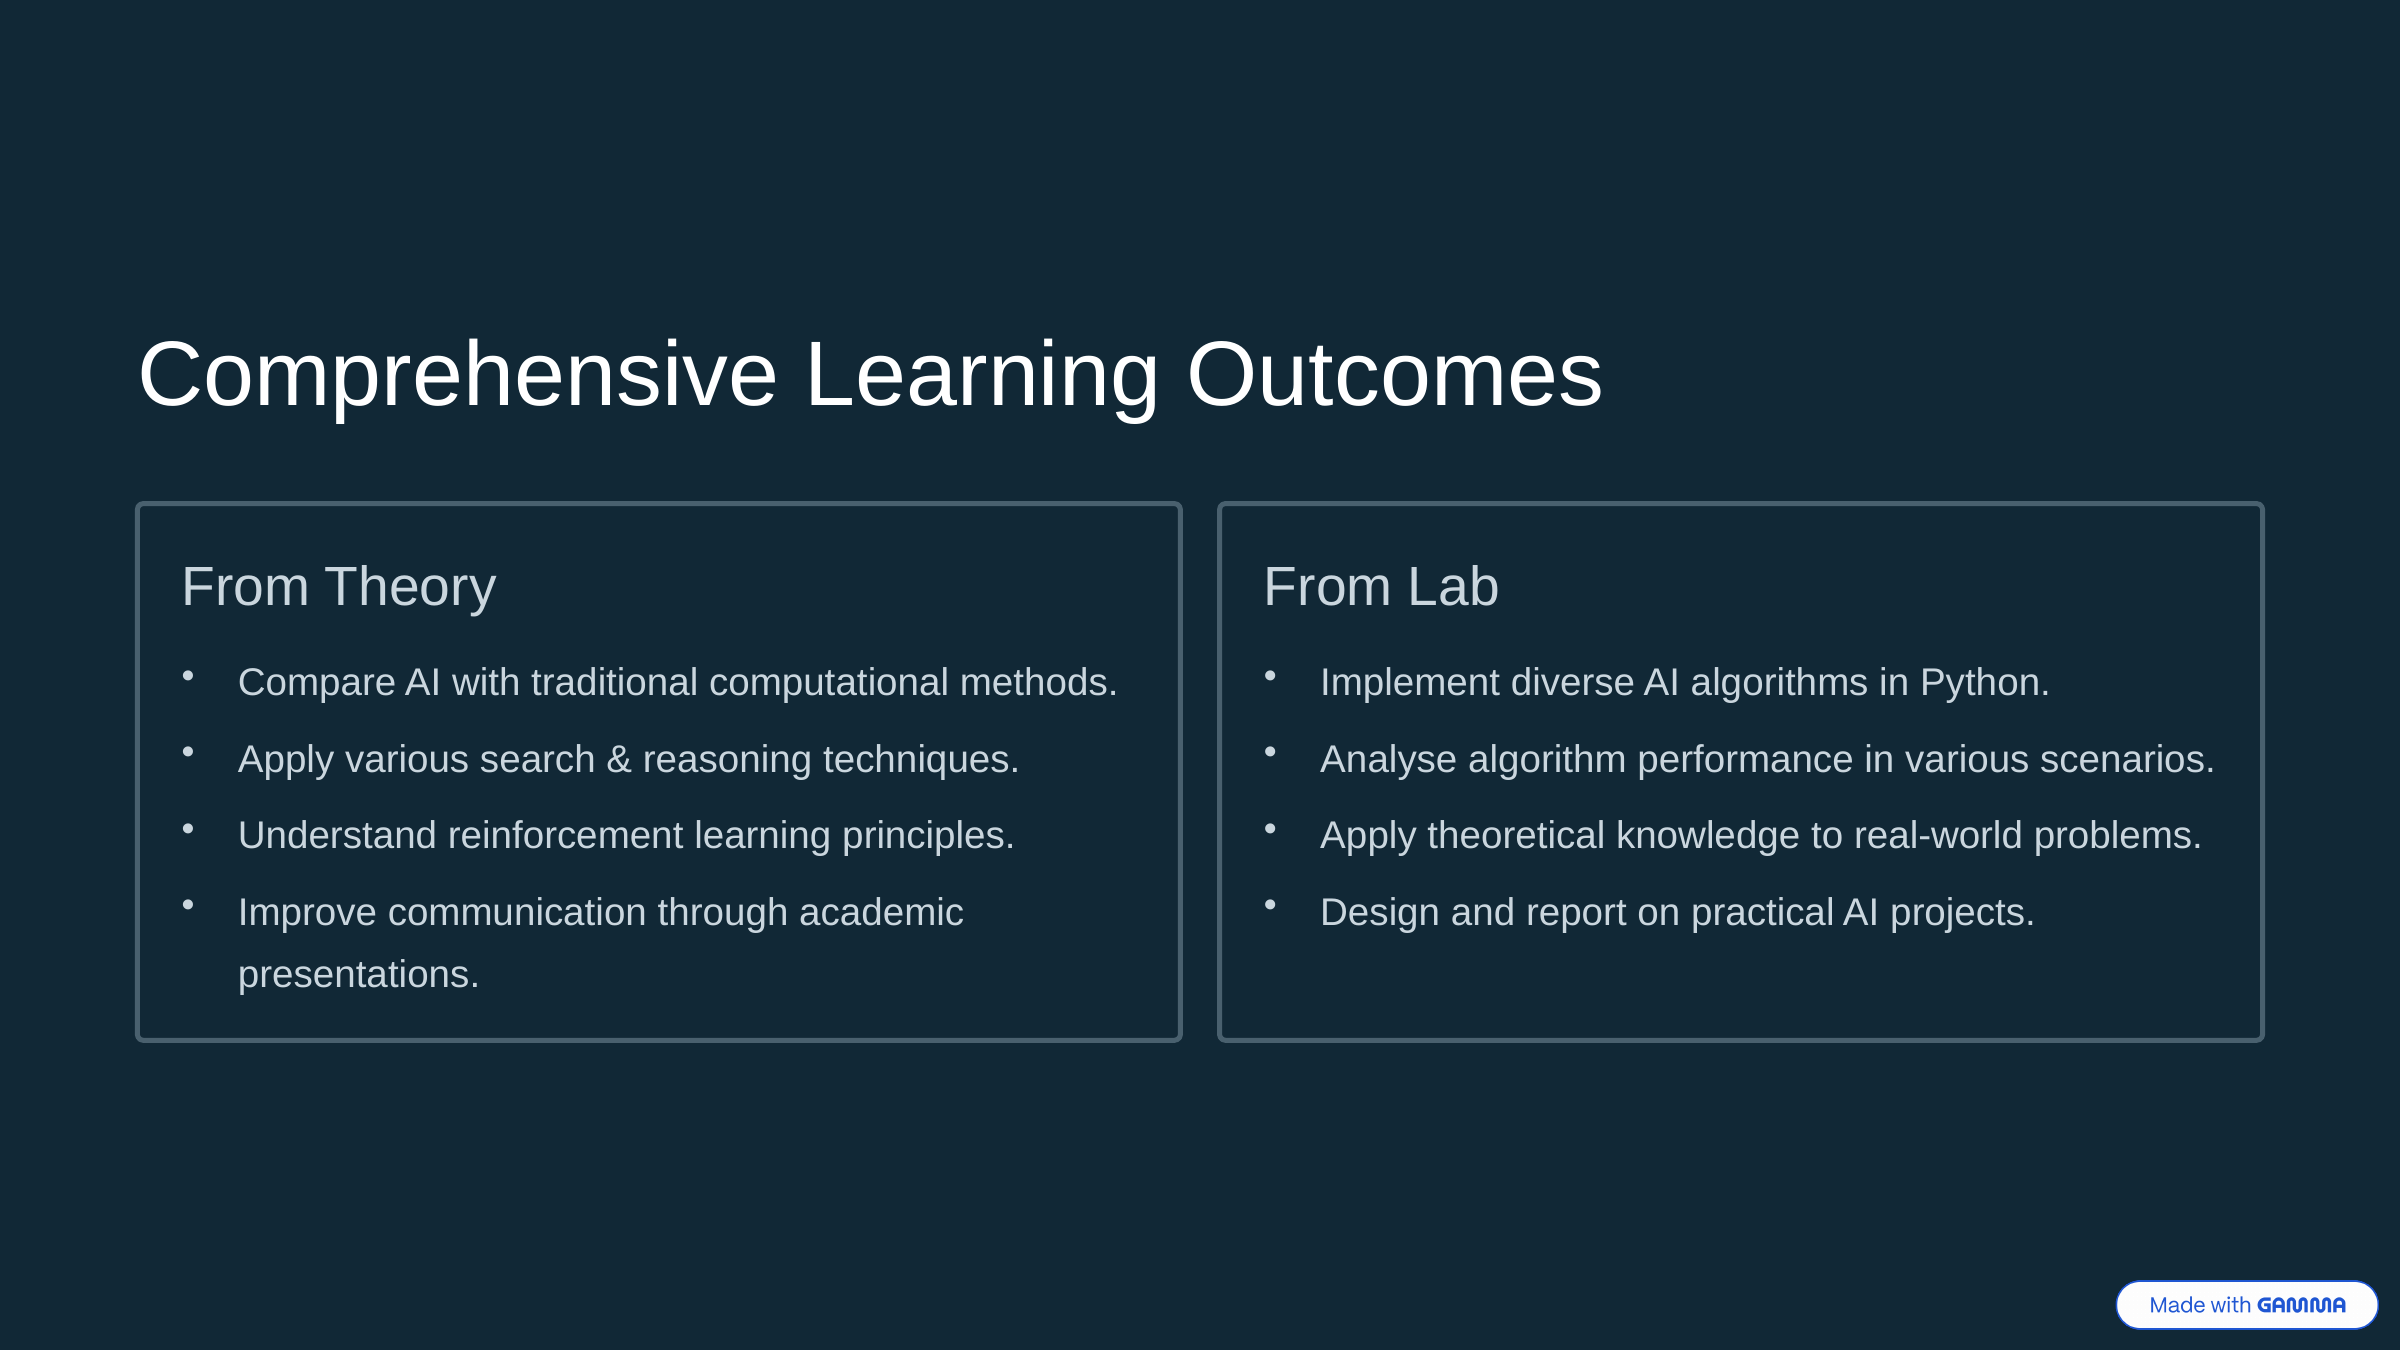

Comprehensive Learning Outcomes

From Theory
From Lab
Compare AI with traditional computational methods.
Implement diverse AI algorithms in Python.
Apply various search & reasoning techniques.
Analyse algorithm performance in various scenarios.
Understand reinforcement learning principles.
Apply theoretical knowledge to real-world problems.
Improve communication through academic presentations.
Design and report on practical AI projects.